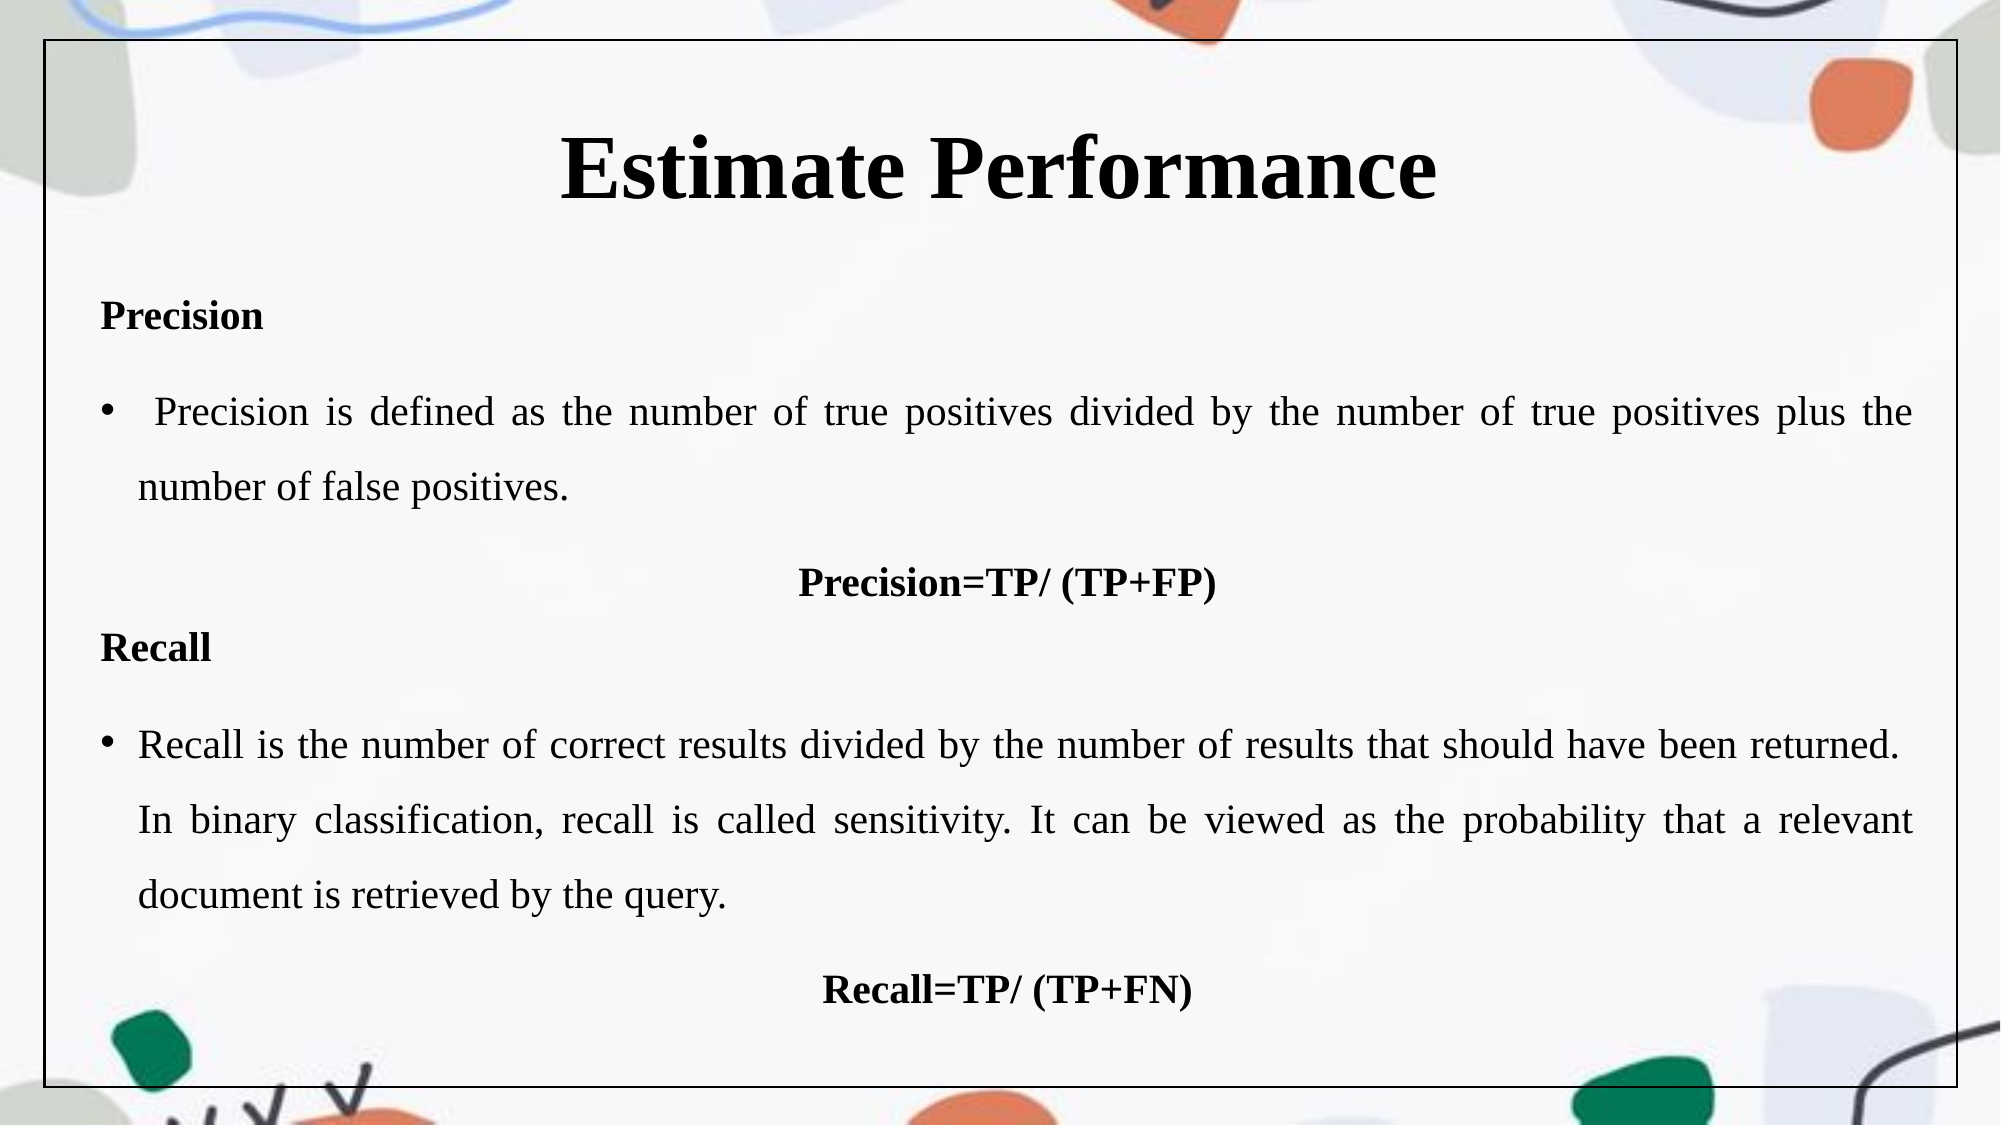

# Estimate Performance
Precision
 Precision is defined as the number of true positives divided by the number of true positives plus the number of false positives.
Precision=TP/ (TP+FP)
Recall
Recall is the number of correct results divided by the number of results that should have been returned.  In binary classification, recall is called sensitivity. It can be viewed as the probability that a relevant document is retrieved by the query.
Recall=TP/ (TP+FN)